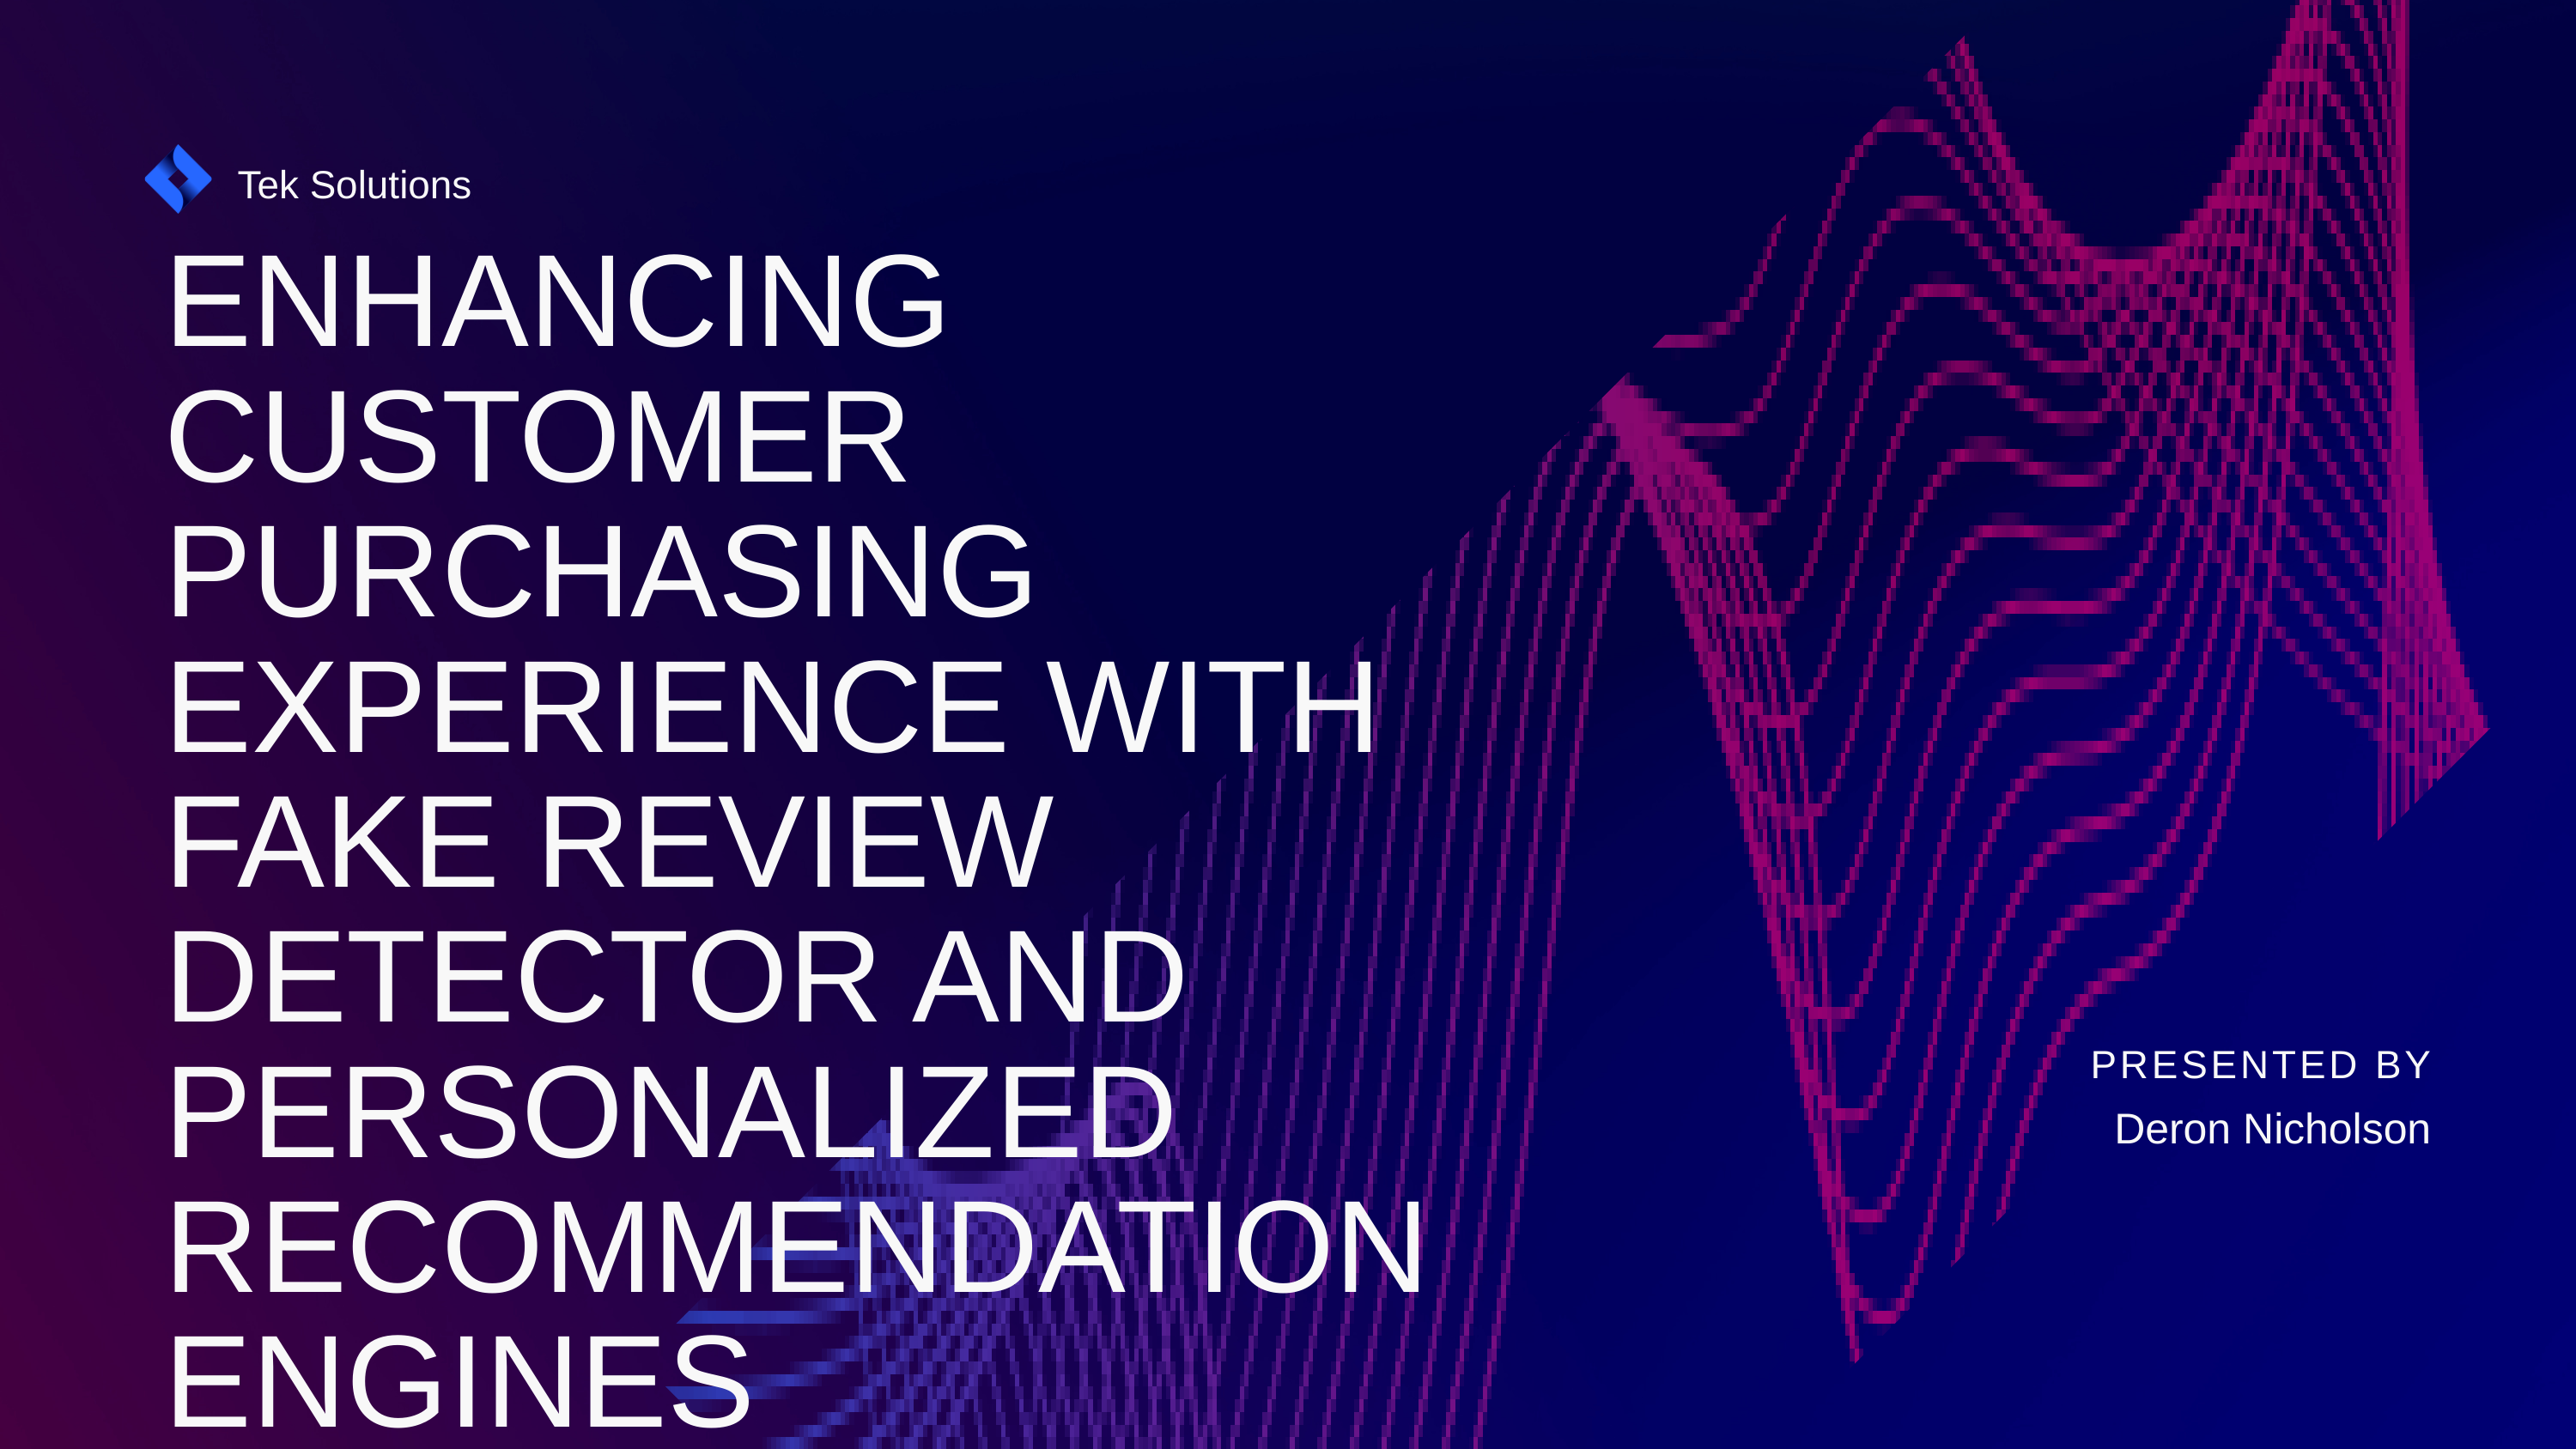

Tek Solutions
ENHANCING CUSTOMER  PURCHASING EXPERIENCE WITH FAKE REVIEW DETECTOR AND PERSONALIZED  RECOMMENDATION ENGINES

PRESENTED BY
Deron Nicholson